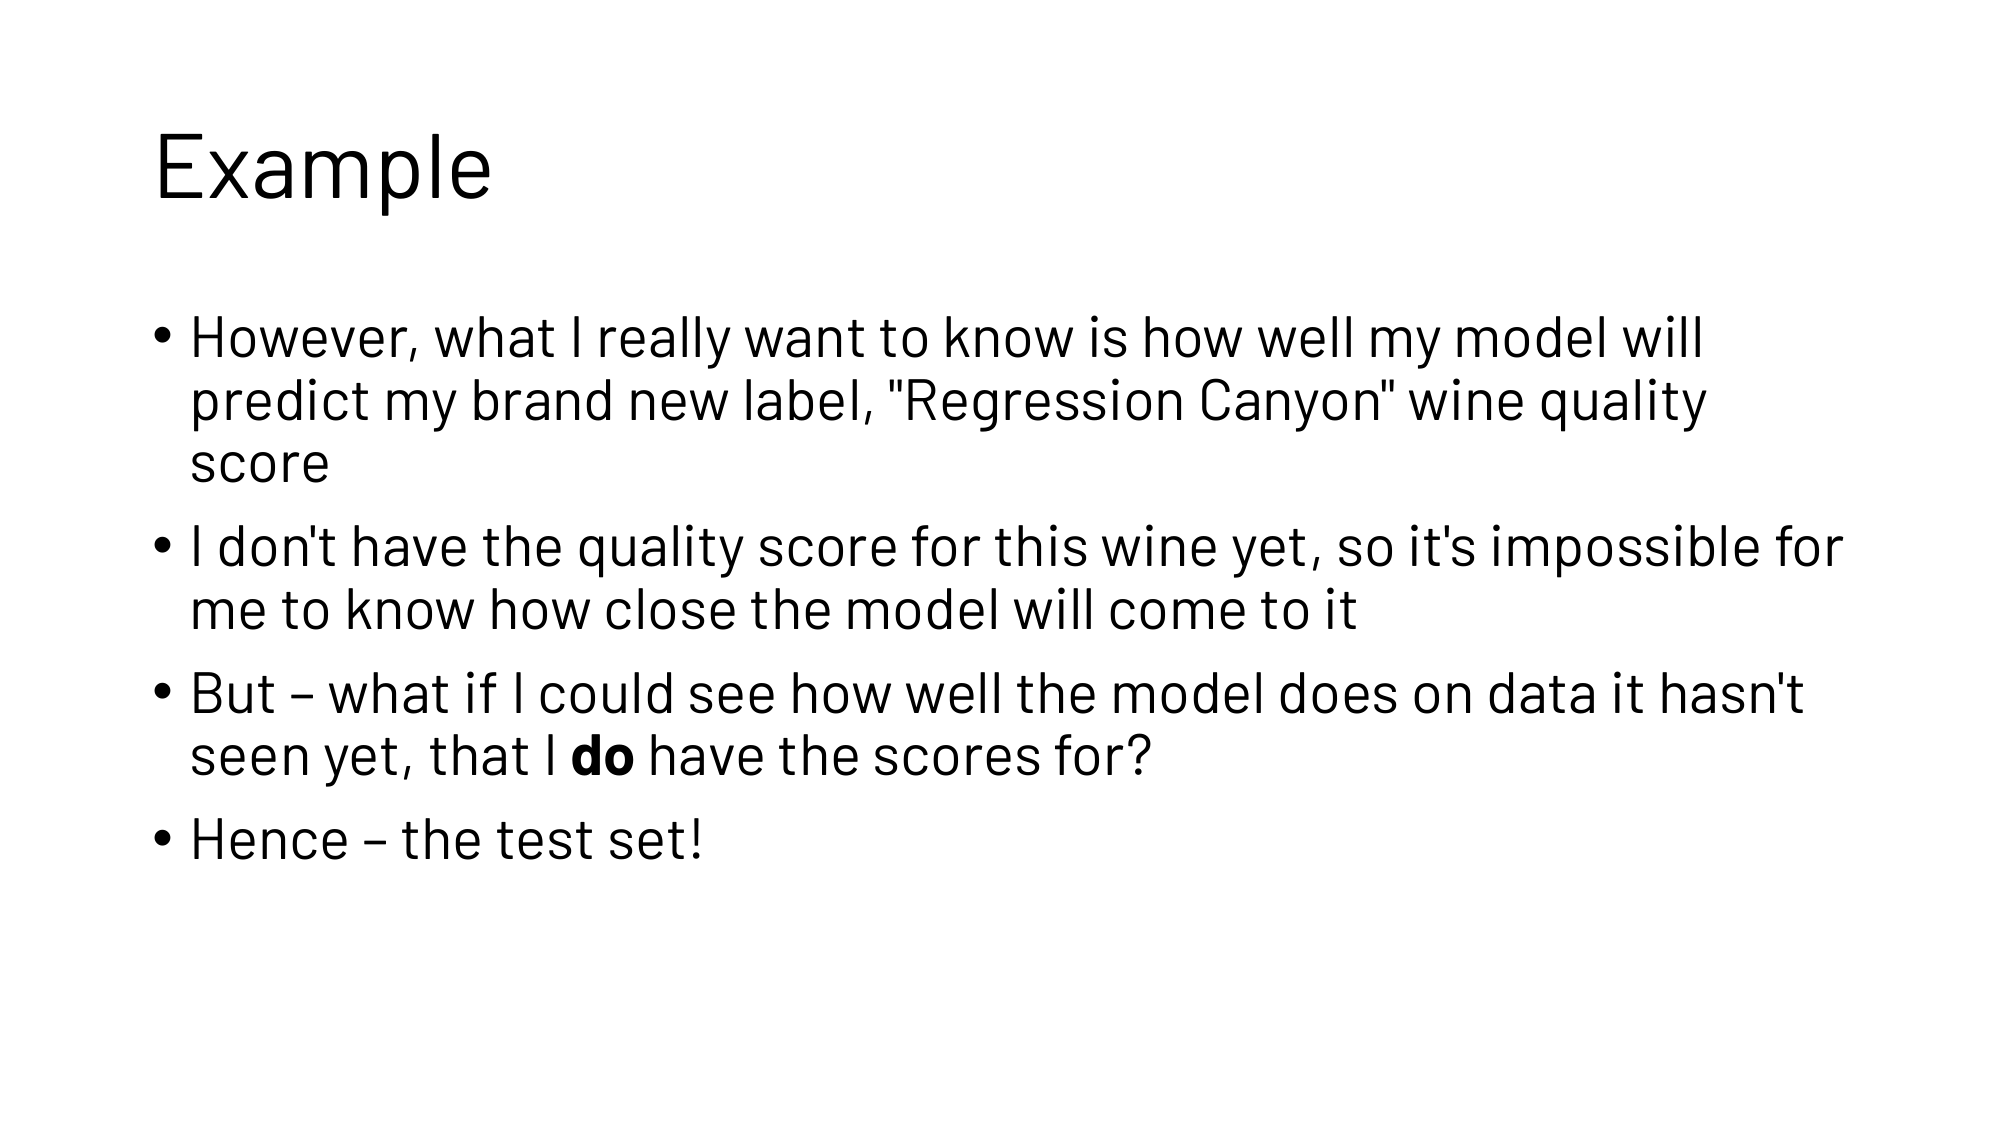

# Example
However, what I really want to know is how well my model will predict my brand new label, "Regression Canyon" wine quality score
I don't have the quality score for this wine yet, so it's impossible for me to know how close the model will come to it
But – what if I could see how well the model does on data it hasn't seen yet, that I do have the scores for?
Hence – the test set!